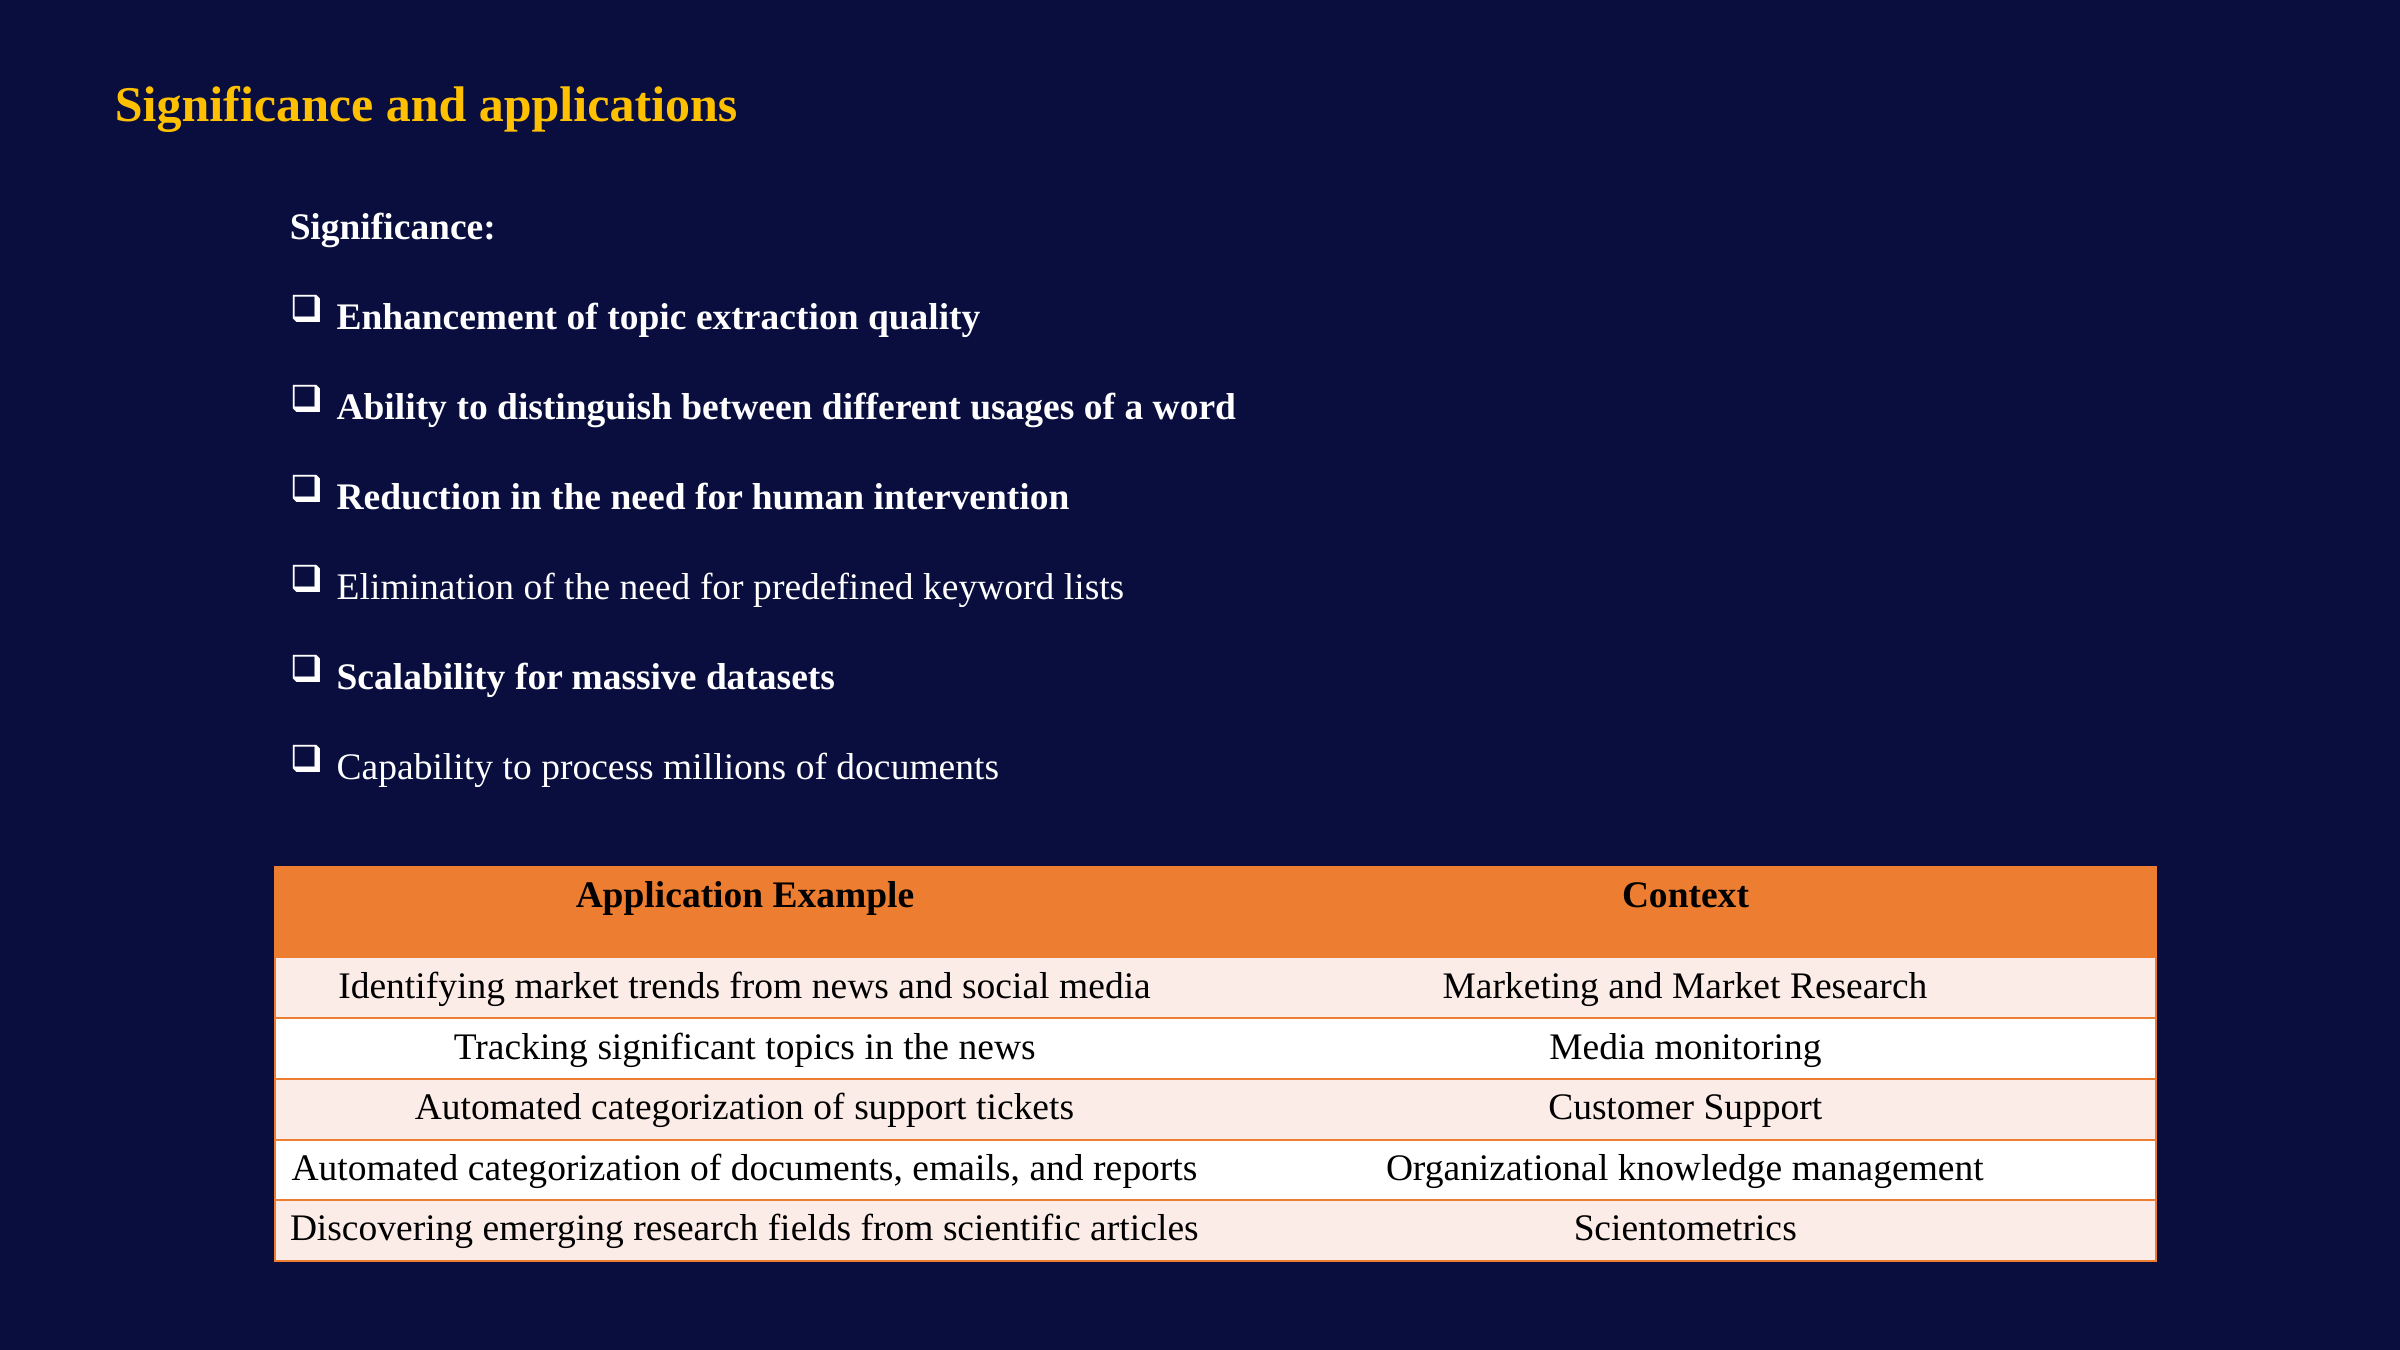

Significance and applications
Significance:
Enhancement of topic extraction quality
Ability to distinguish between different usages of a word
Reduction in the need for human intervention
Elimination of the need for predefined keyword lists
Scalability for massive datasets
Capability to process millions of documents

| Application Example | Context |
| --- | --- |
| Identifying market trends from news and social media | Marketing and Market Research |
| Tracking significant topics in the news | Media monitoring |
| Automated categorization of support tickets | Customer Support |
| Automated categorization of documents, emails, and reports | Organizational knowledge management |
| Discovering emerging research fields from scientific articles | Scientometrics |